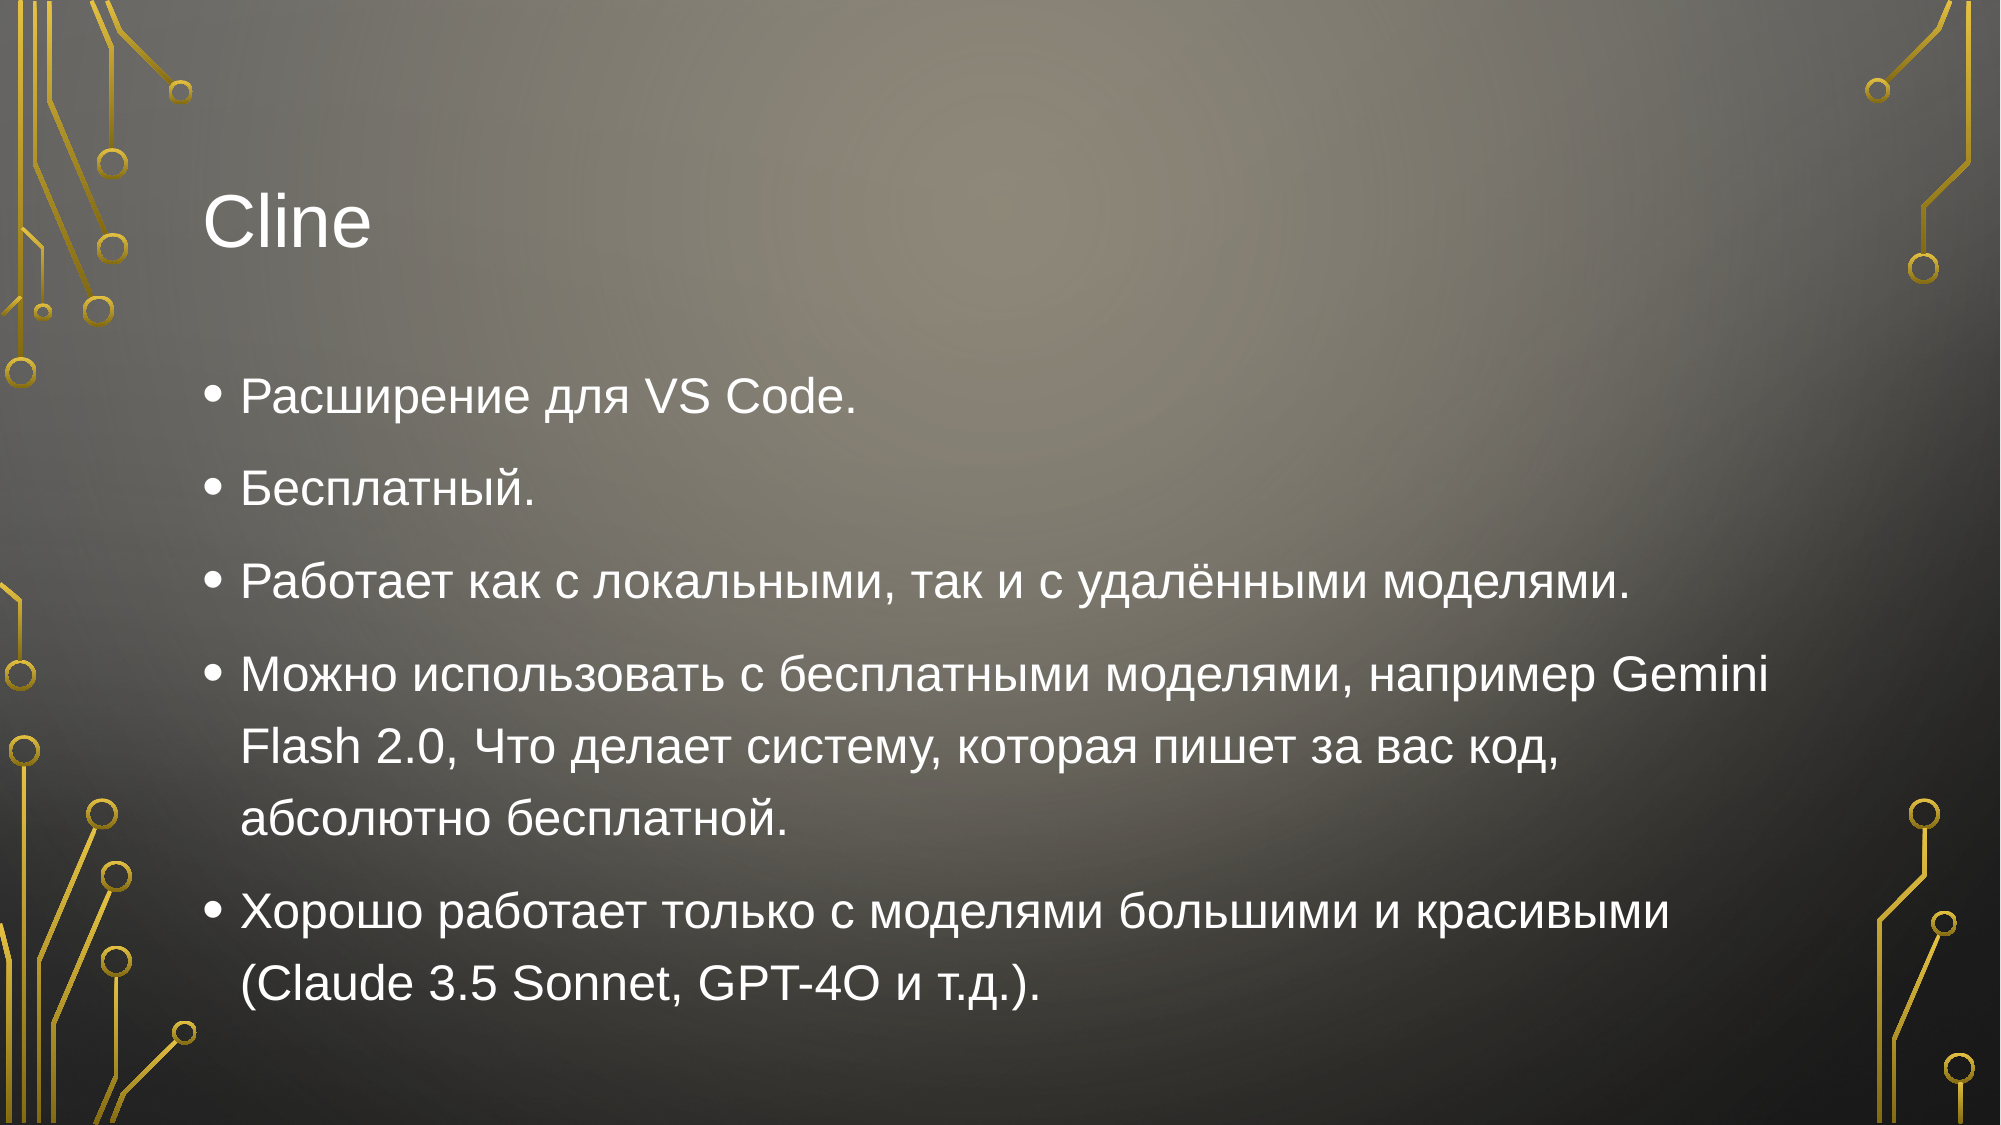

# Cline
Расширение для VS Code.
Бесплатный.
Работает как с локальными, так и с удалёнными моделями.
Можно использовать с бесплатными моделями, например Gemini Flash 2.0, Что делает систему, которая пишет за вас код, абсолютно бесплатной.
Хорошо работает только с моделями большими и красивыми (Claude 3.5 Sonnet, GPT-4O и т.д.).